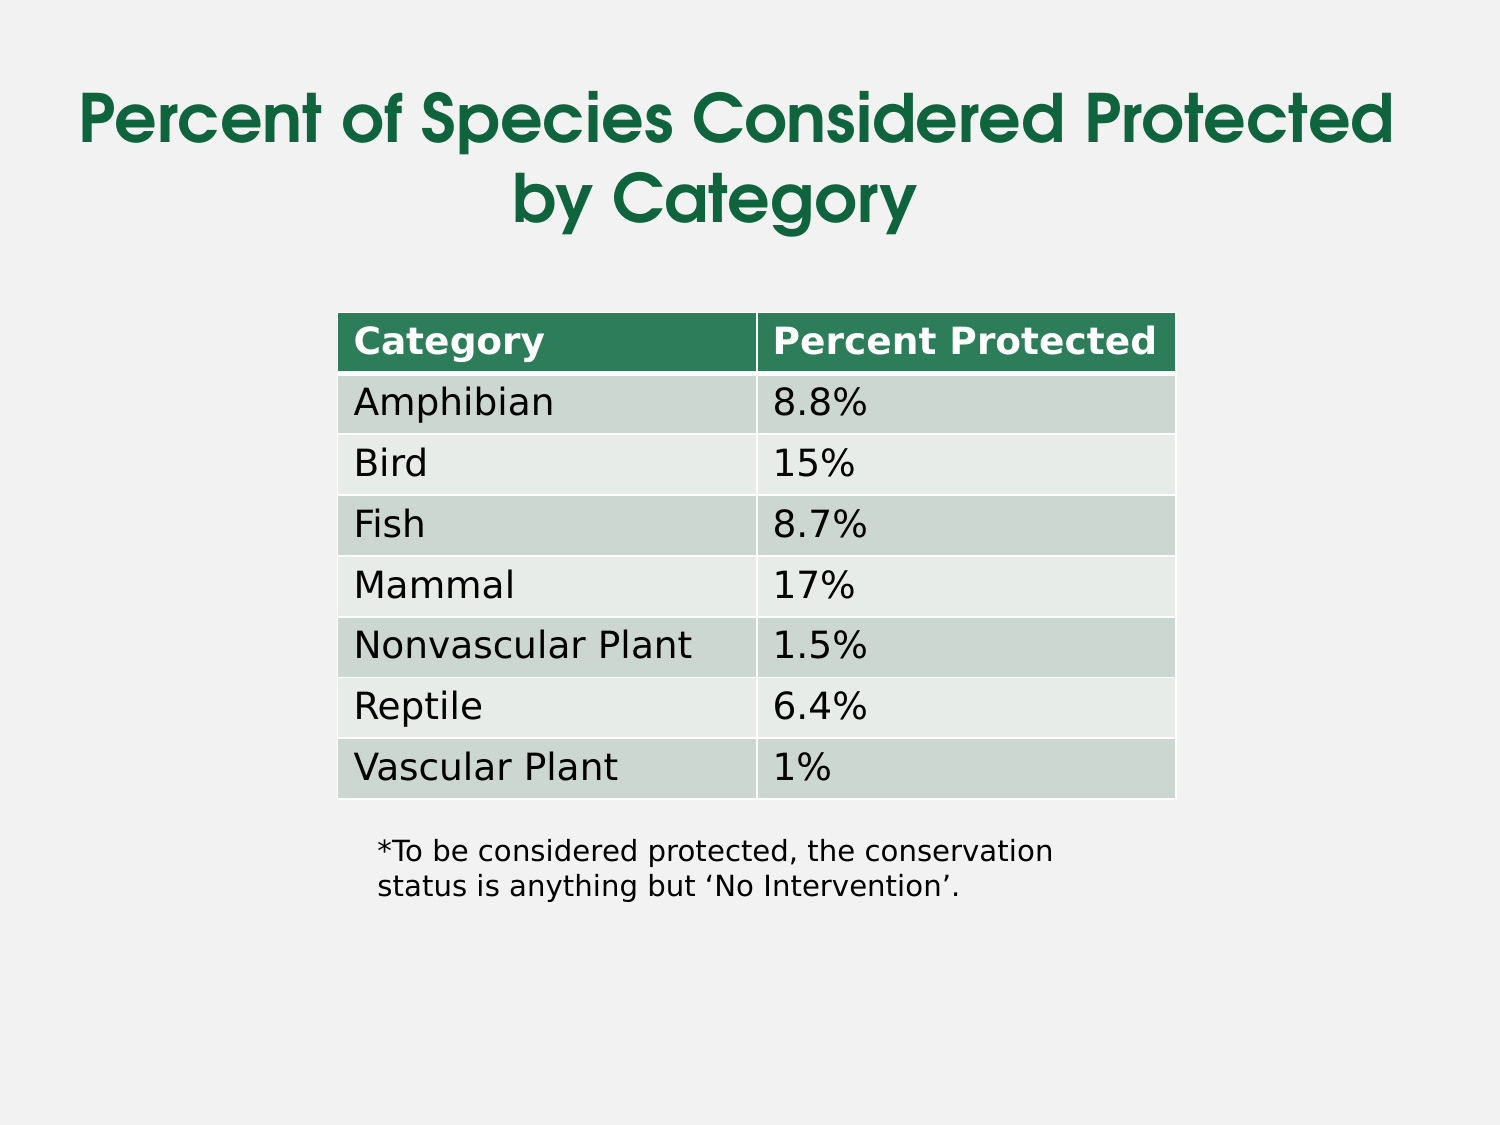

# Percent of Species Considered Protected by Category
| Category | Percent Protected |
| --- | --- |
| Amphibian | 8.8% |
| Bird | 15% |
| Fish | 8.7% |
| Mammal | 17% |
| Nonvascular Plant | 1.5% |
| Reptile | 6.4% |
| Vascular Plant | 1% |
*To be considered protected, the conservation status is anything but ‘No Intervention’.